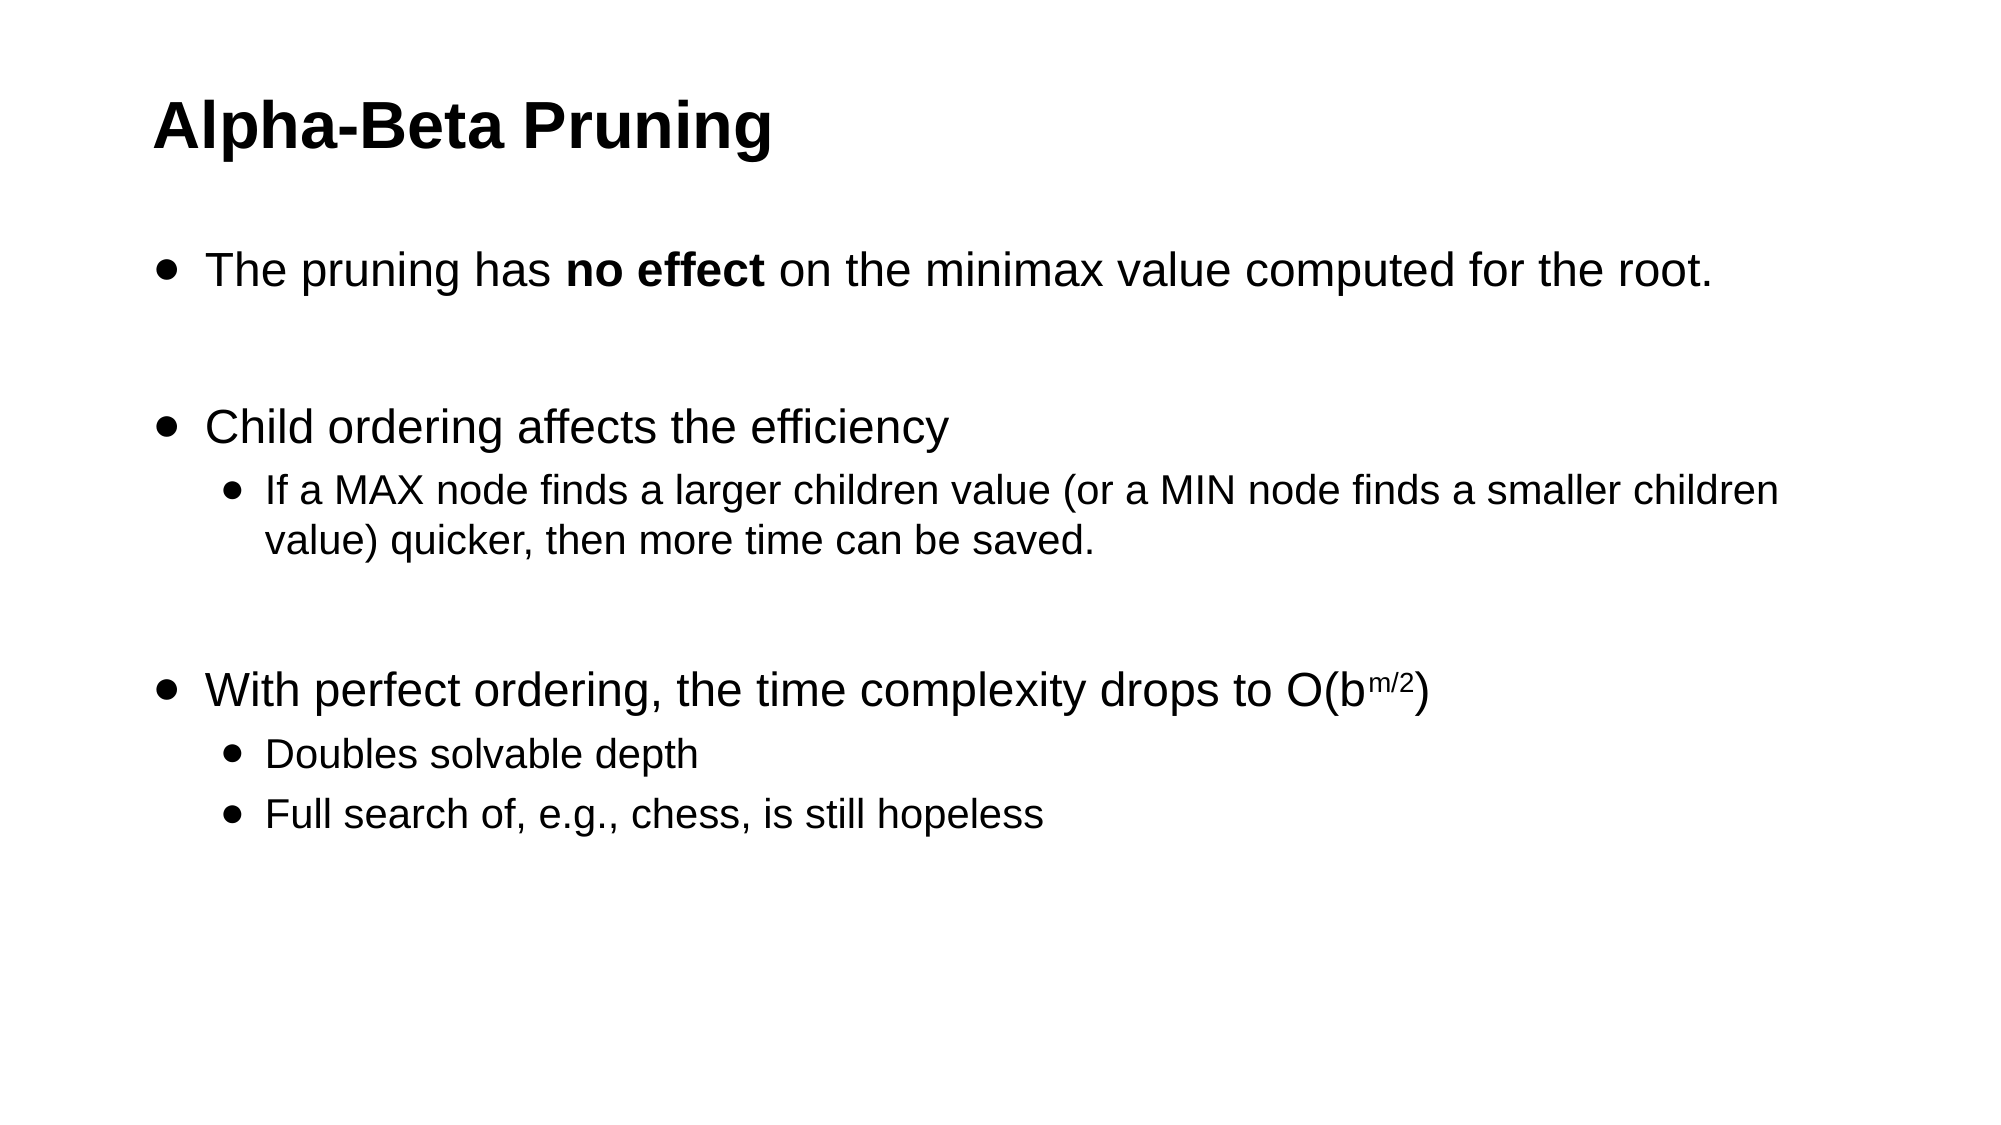

# Alpha-Beta Pruning
The pruning has no effect on the minimax value computed for the root.

Child ordering affects the efficiency
If a MAX node finds a larger children value (or a MIN node finds a smaller children value) quicker, then more time can be saved.

With perfect ordering, the time complexity drops to O(bm/2)
Doubles solvable depth
Full search of, e.g., chess, is still hopeless